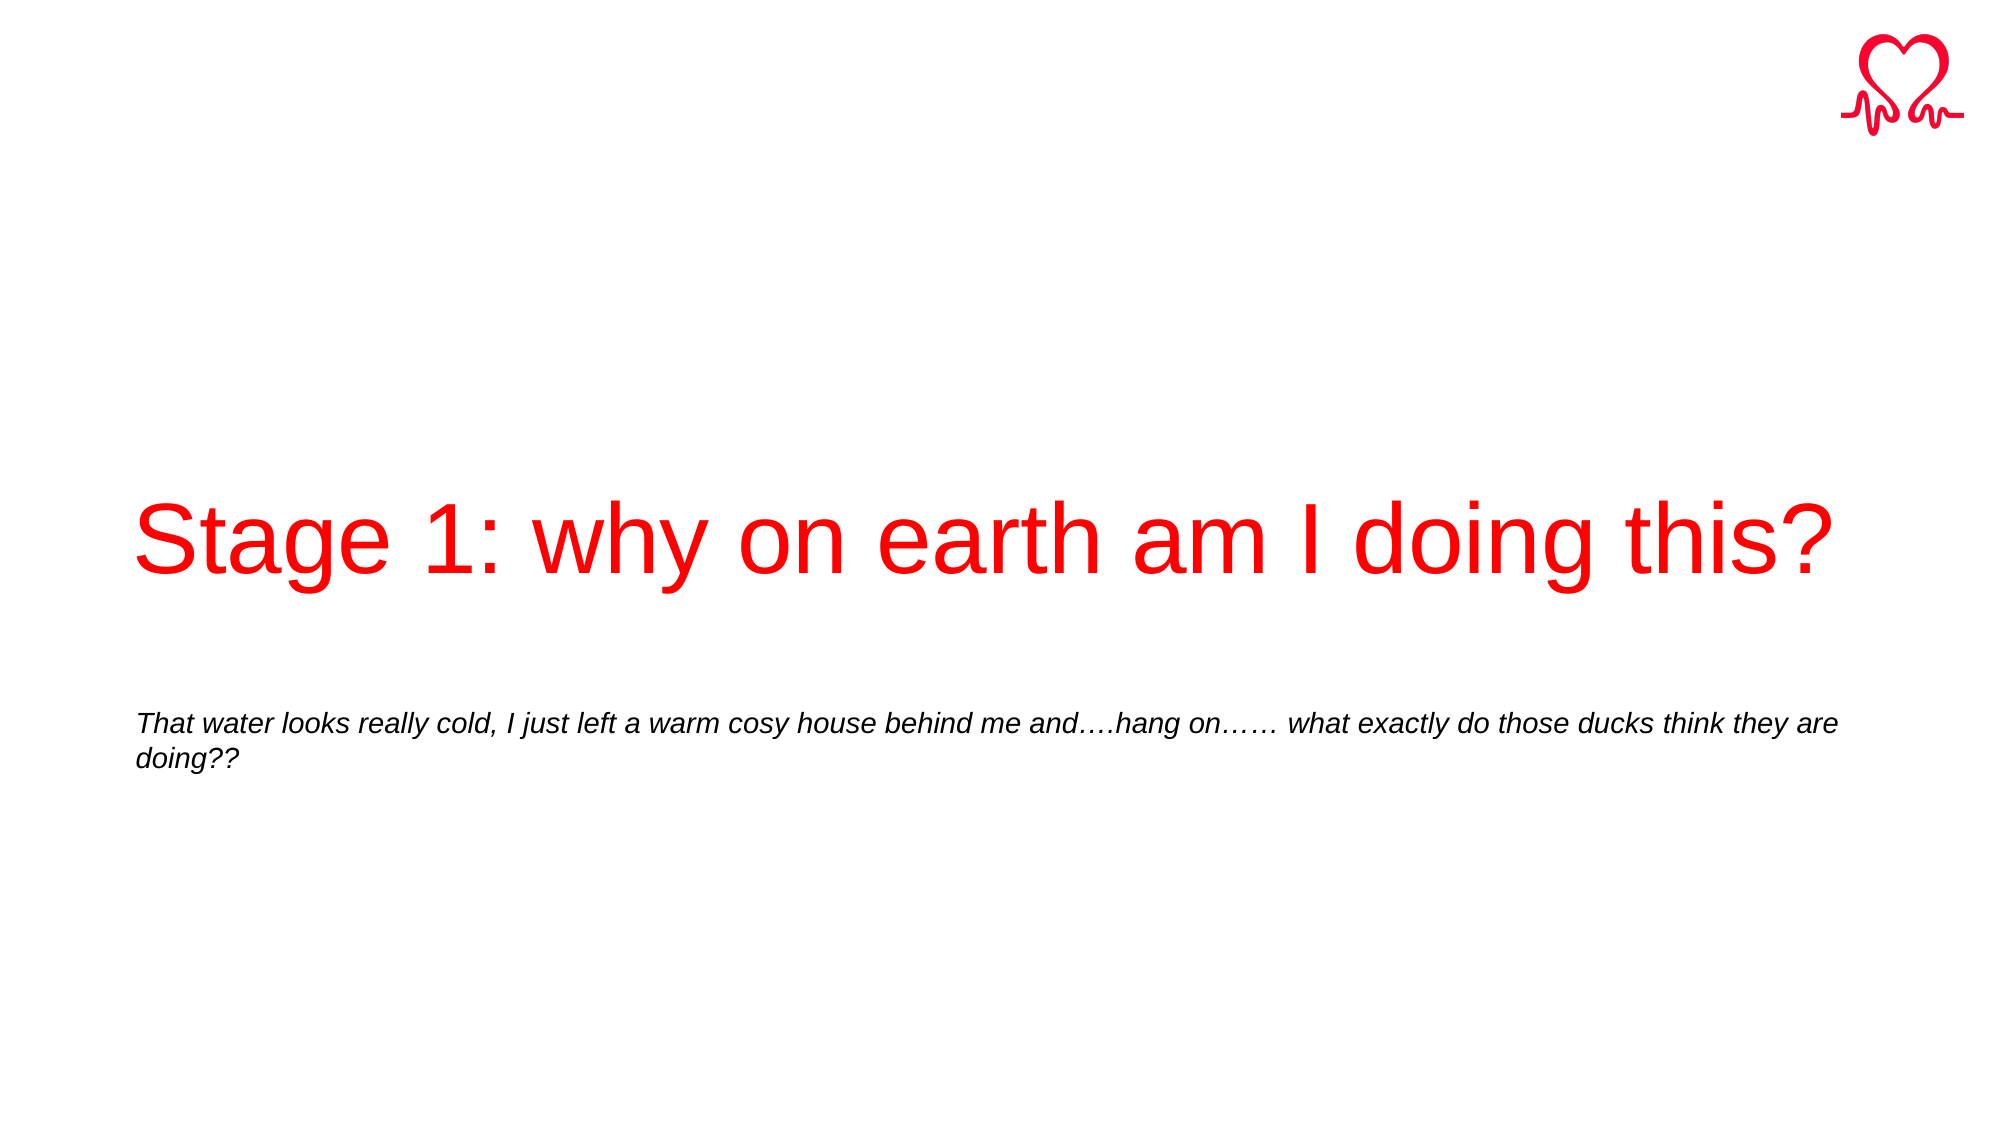

# Stage 1: why on earth am I doing this?
That water looks really cold, I just left a warm cosy house behind me and….hang on…… what exactly do those ducks think they are doing??